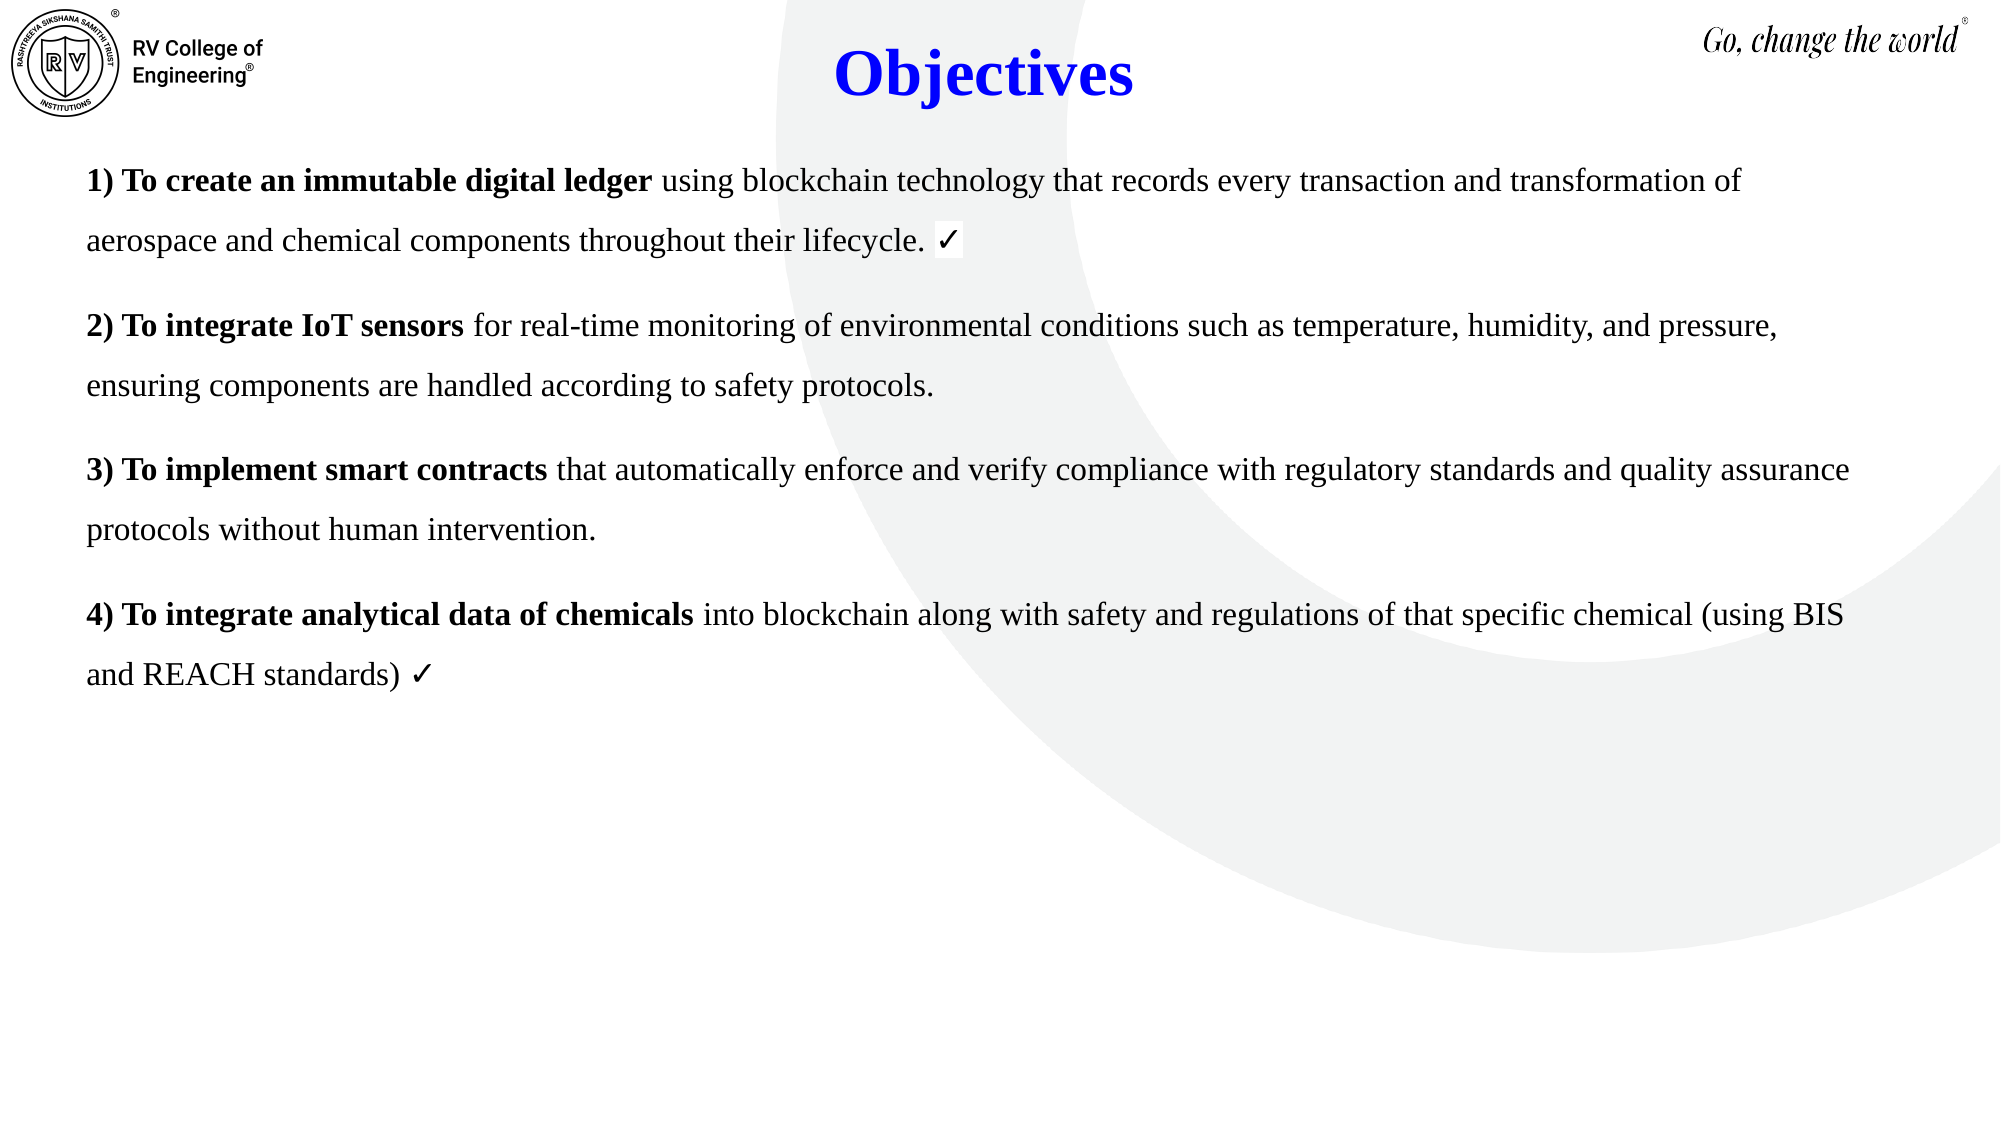

Objectives
1) To create an immutable digital ledger using blockchain technology that records every transaction and transformation of aerospace and chemical components throughout their lifecycle. ✓
2) To integrate IoT sensors for real-time monitoring of environmental conditions such as temperature, humidity, and pressure, ensuring components are handled according to safety protocols.
3) To implement smart contracts that automatically enforce and verify compliance with regulatory standards and quality assurance protocols without human intervention.
4) To integrate analytical data of chemicals into blockchain along with safety and regulations of that specific chemical (using BIS and REACH standards) ✓